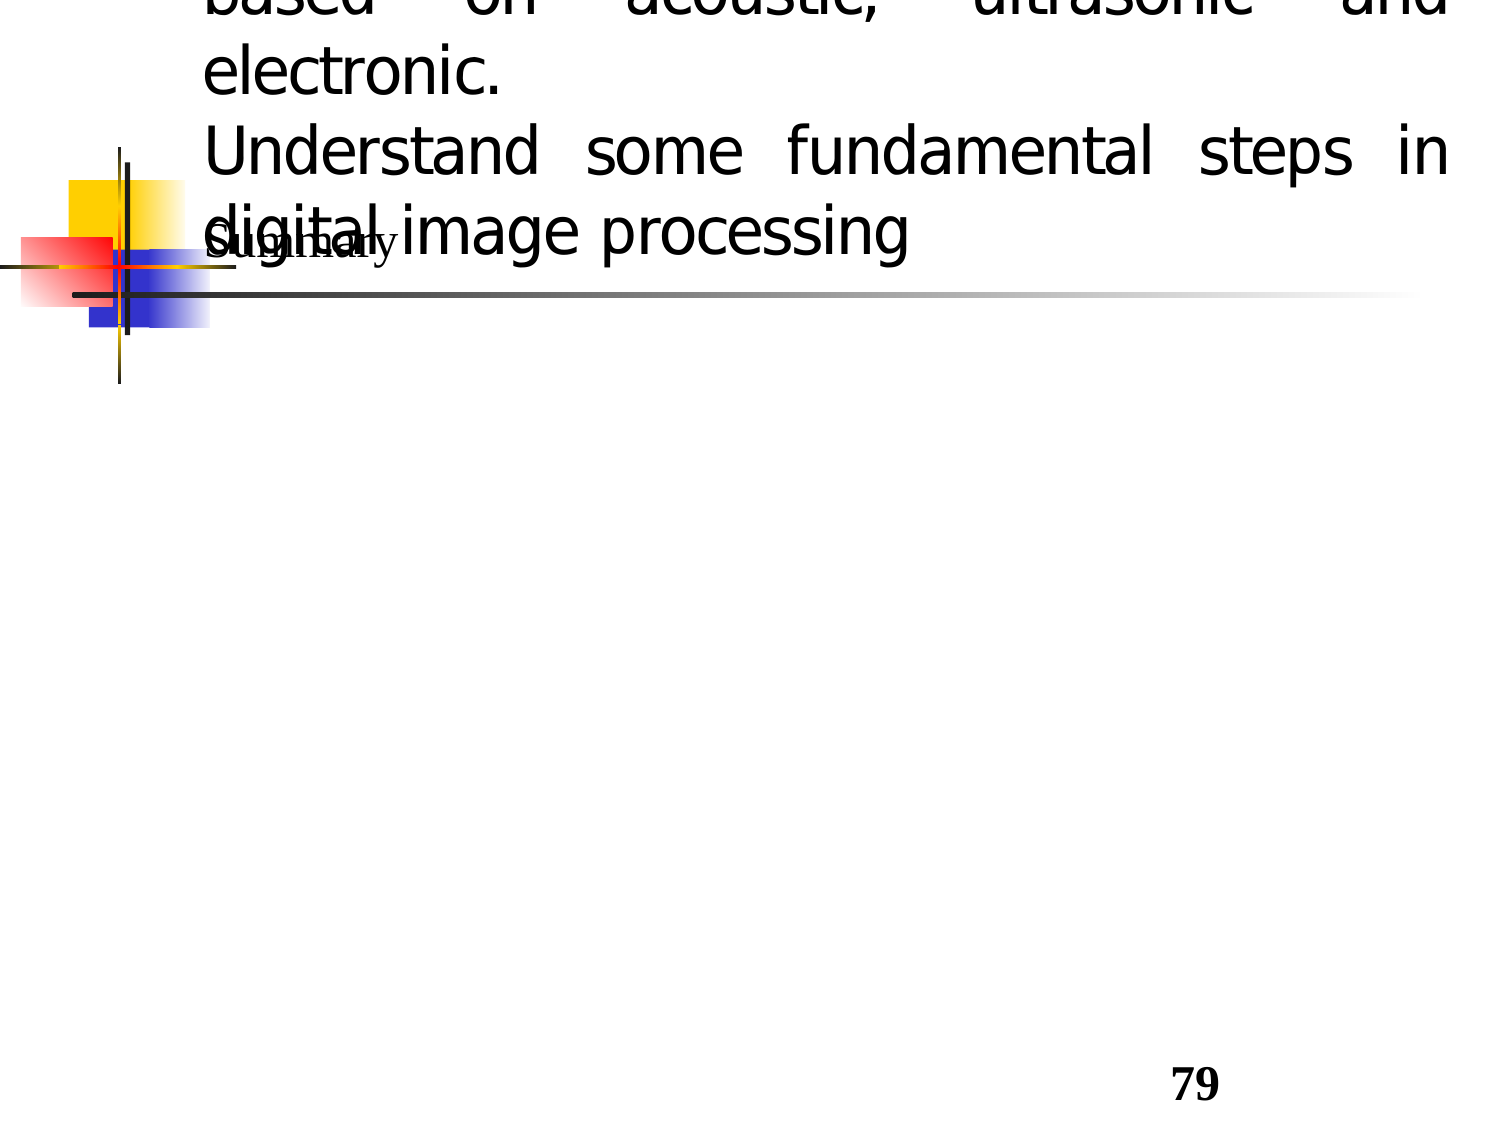

Summary
Understand some imaging methods based on Electromagnetic energy spectrum or based on acoustic, ultrasonic and electronic.
Understand some fundamental steps in digital image processing
79